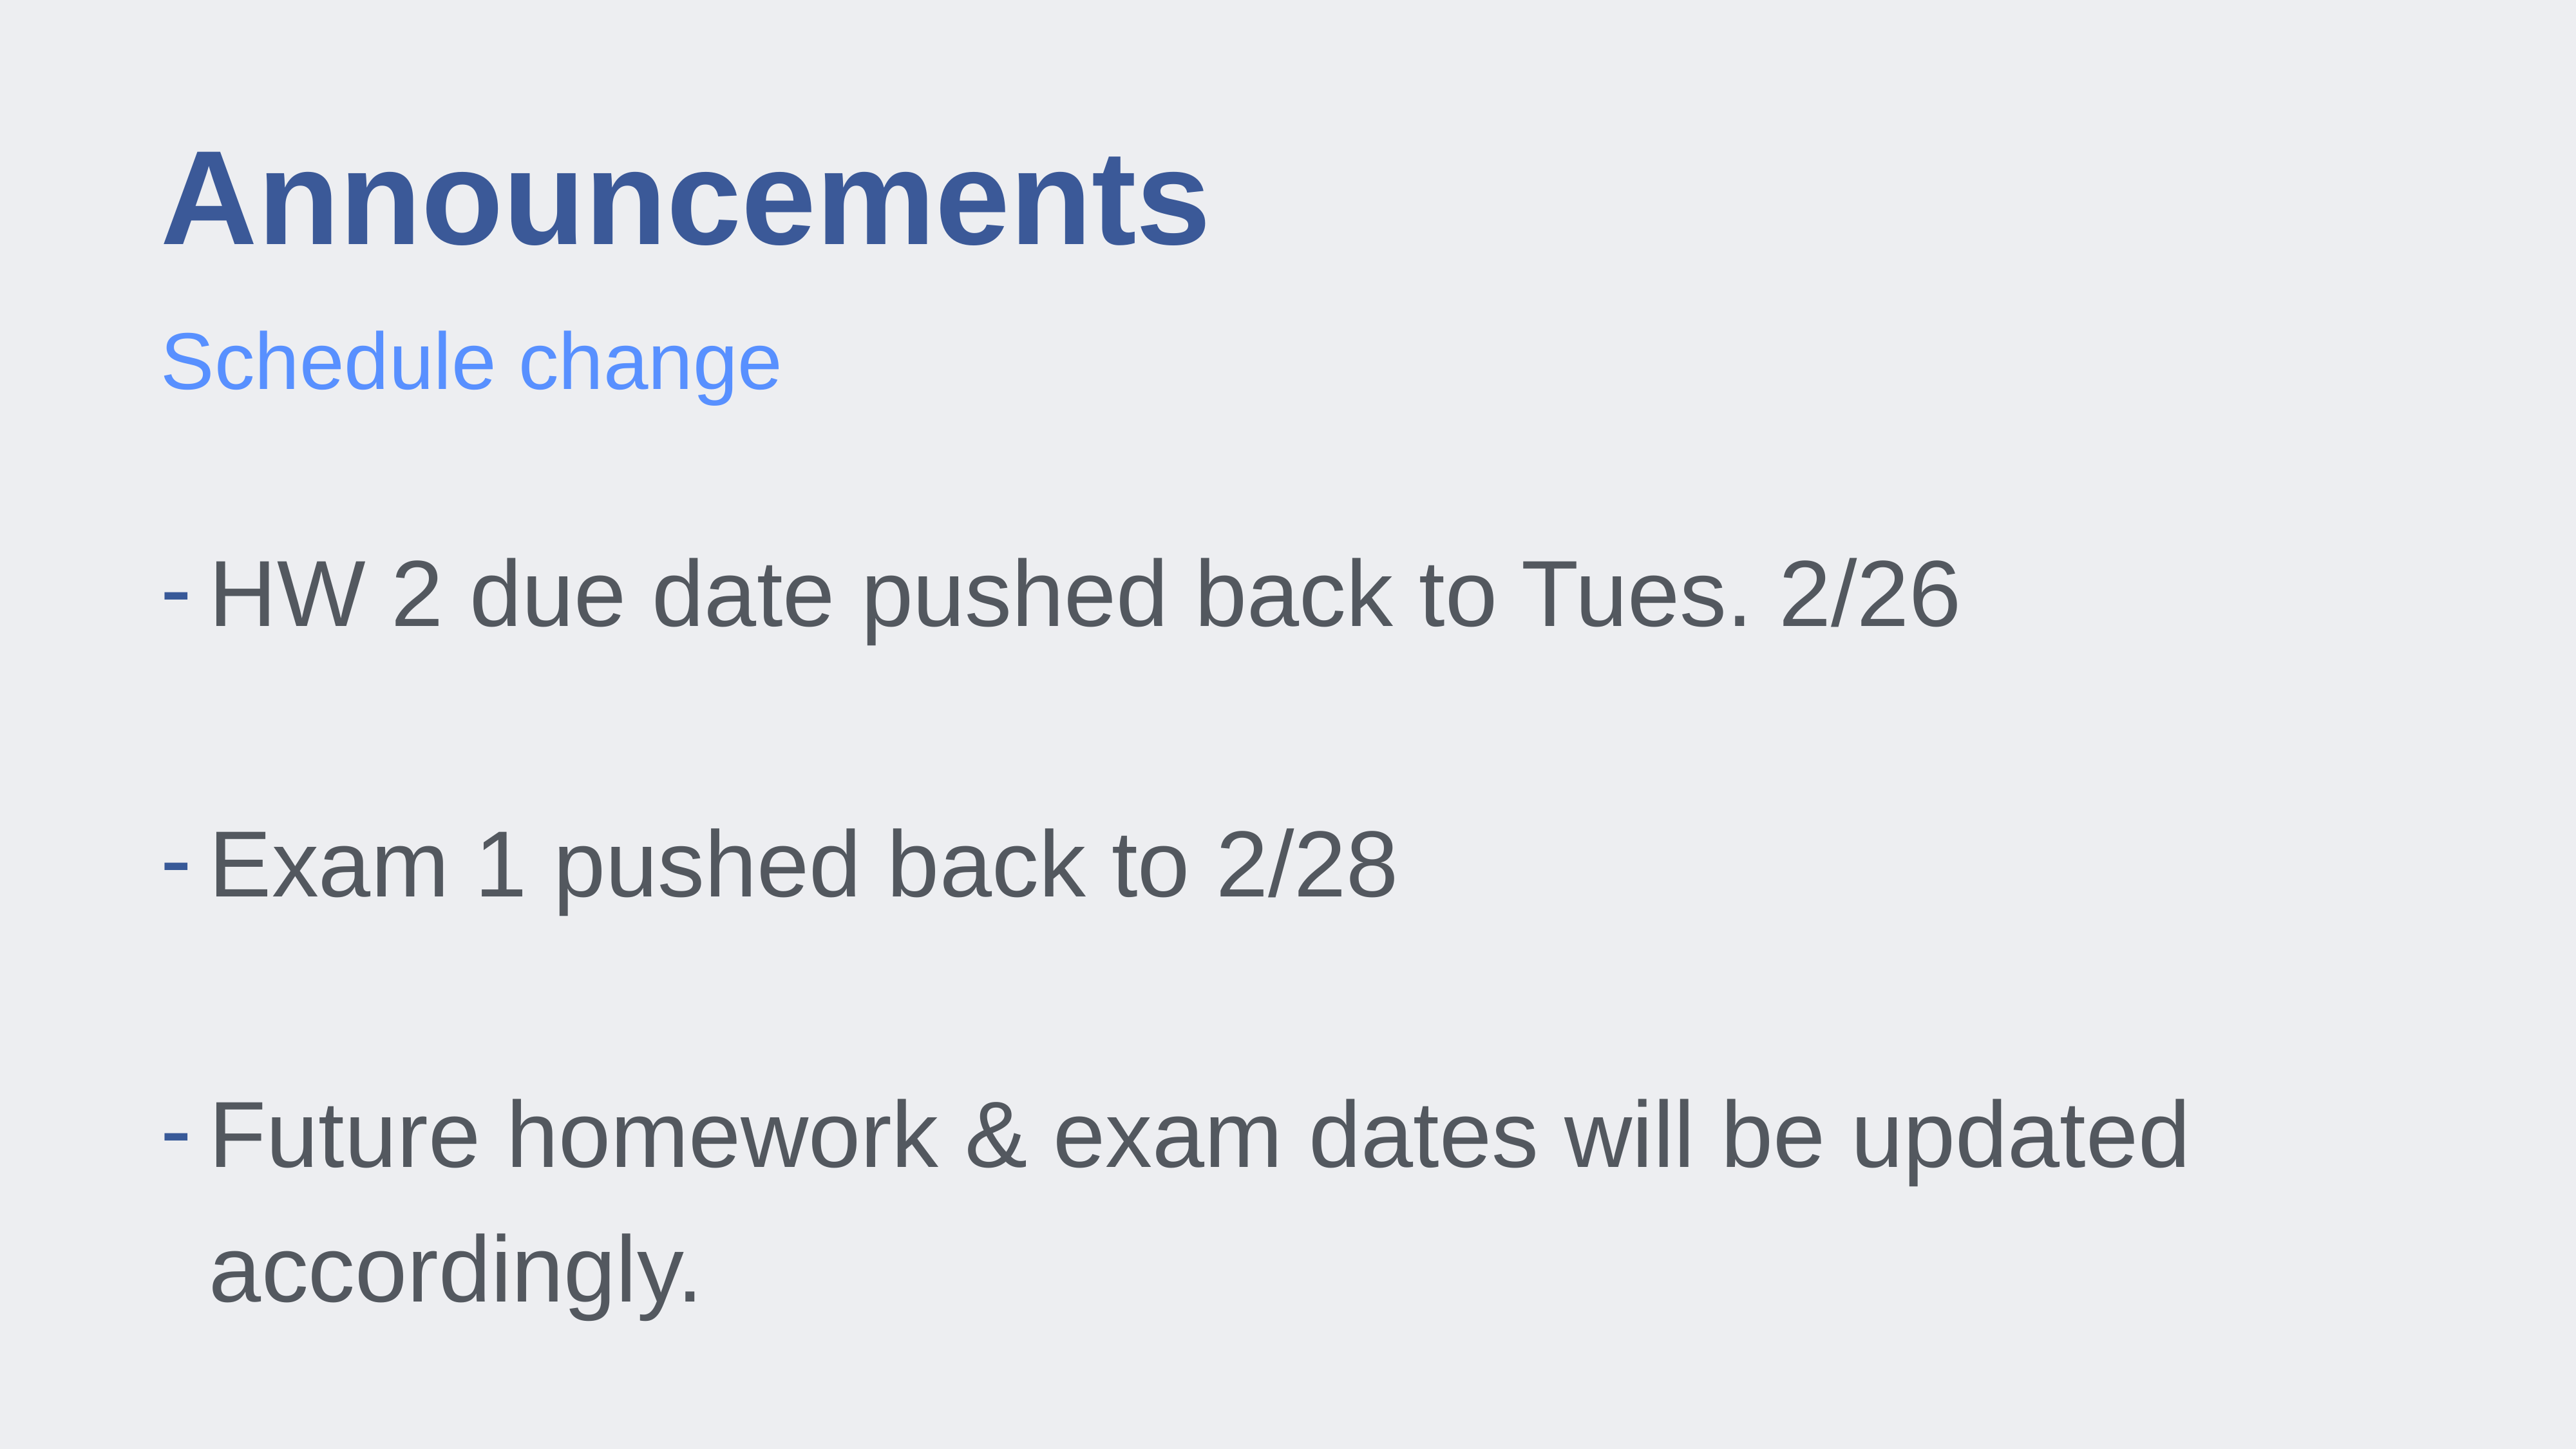

# Announcements
Schedule change
HW 2 due date pushed back to Tues. 2/26

Exam 1 pushed back to 2/28

Future homework & exam dates will be updated accordingly.